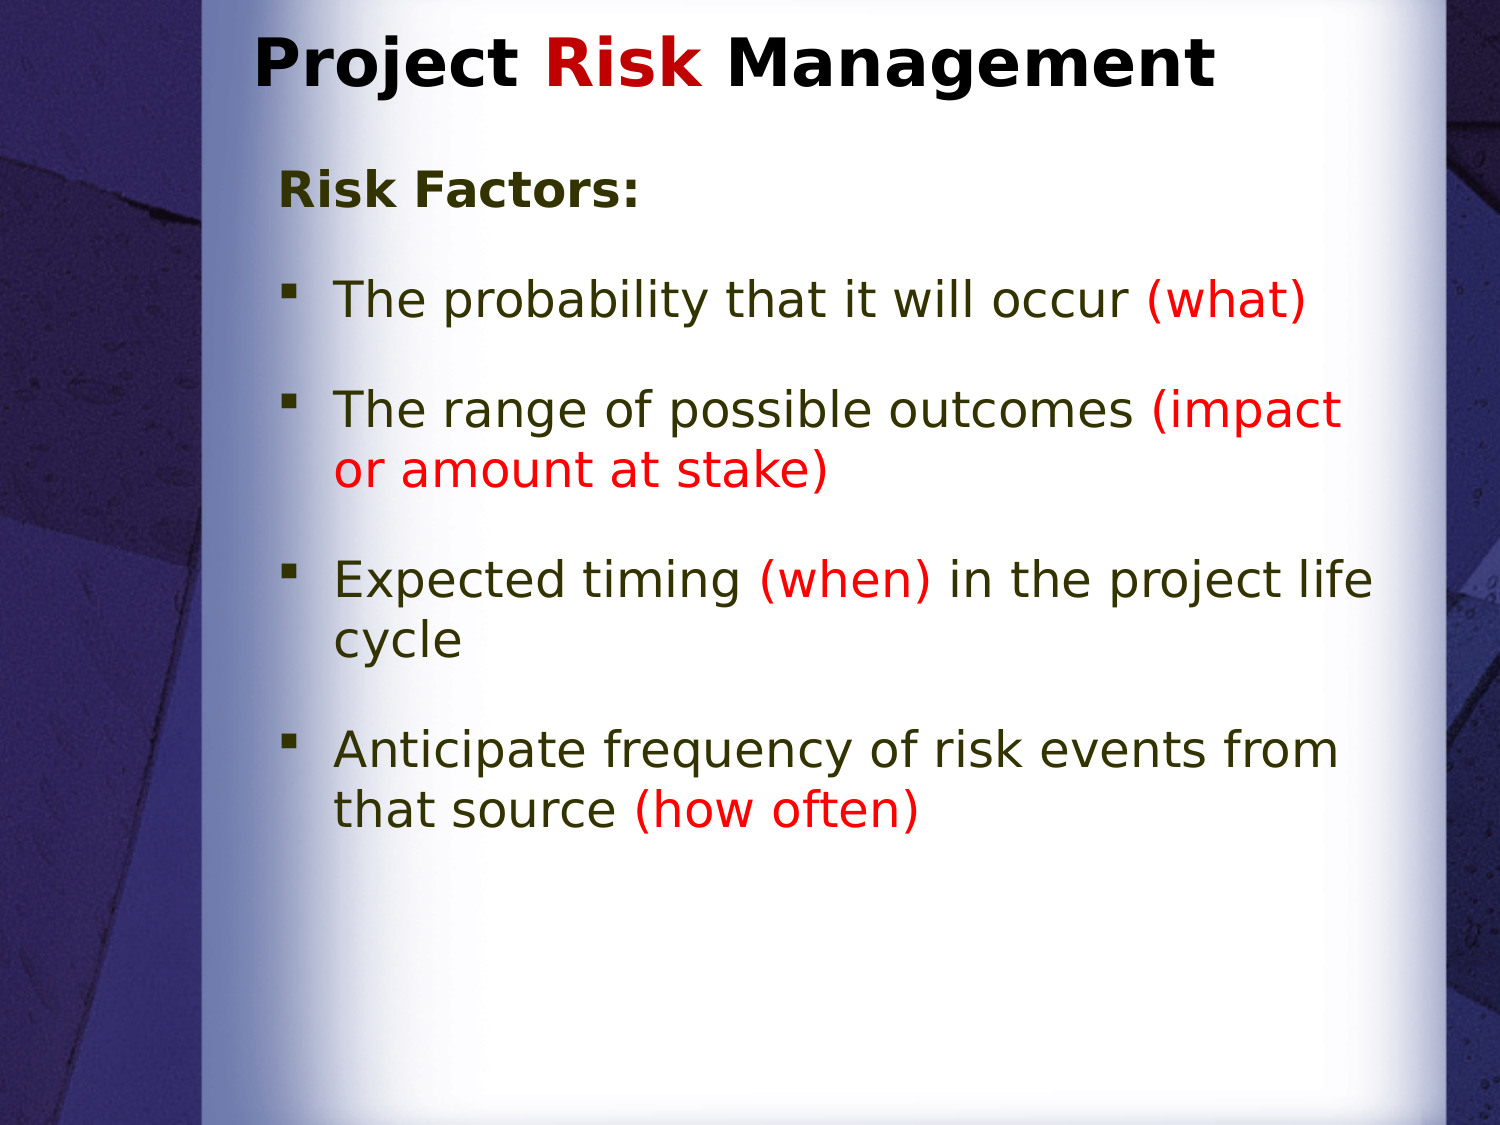

# Project Risk Management
Risk Factors:
The probability that it will occur (what)
The range of possible outcomes (impact or amount at stake)
Expected timing (when) in the project life cycle
Anticipate frequency of risk events from that source (how often)